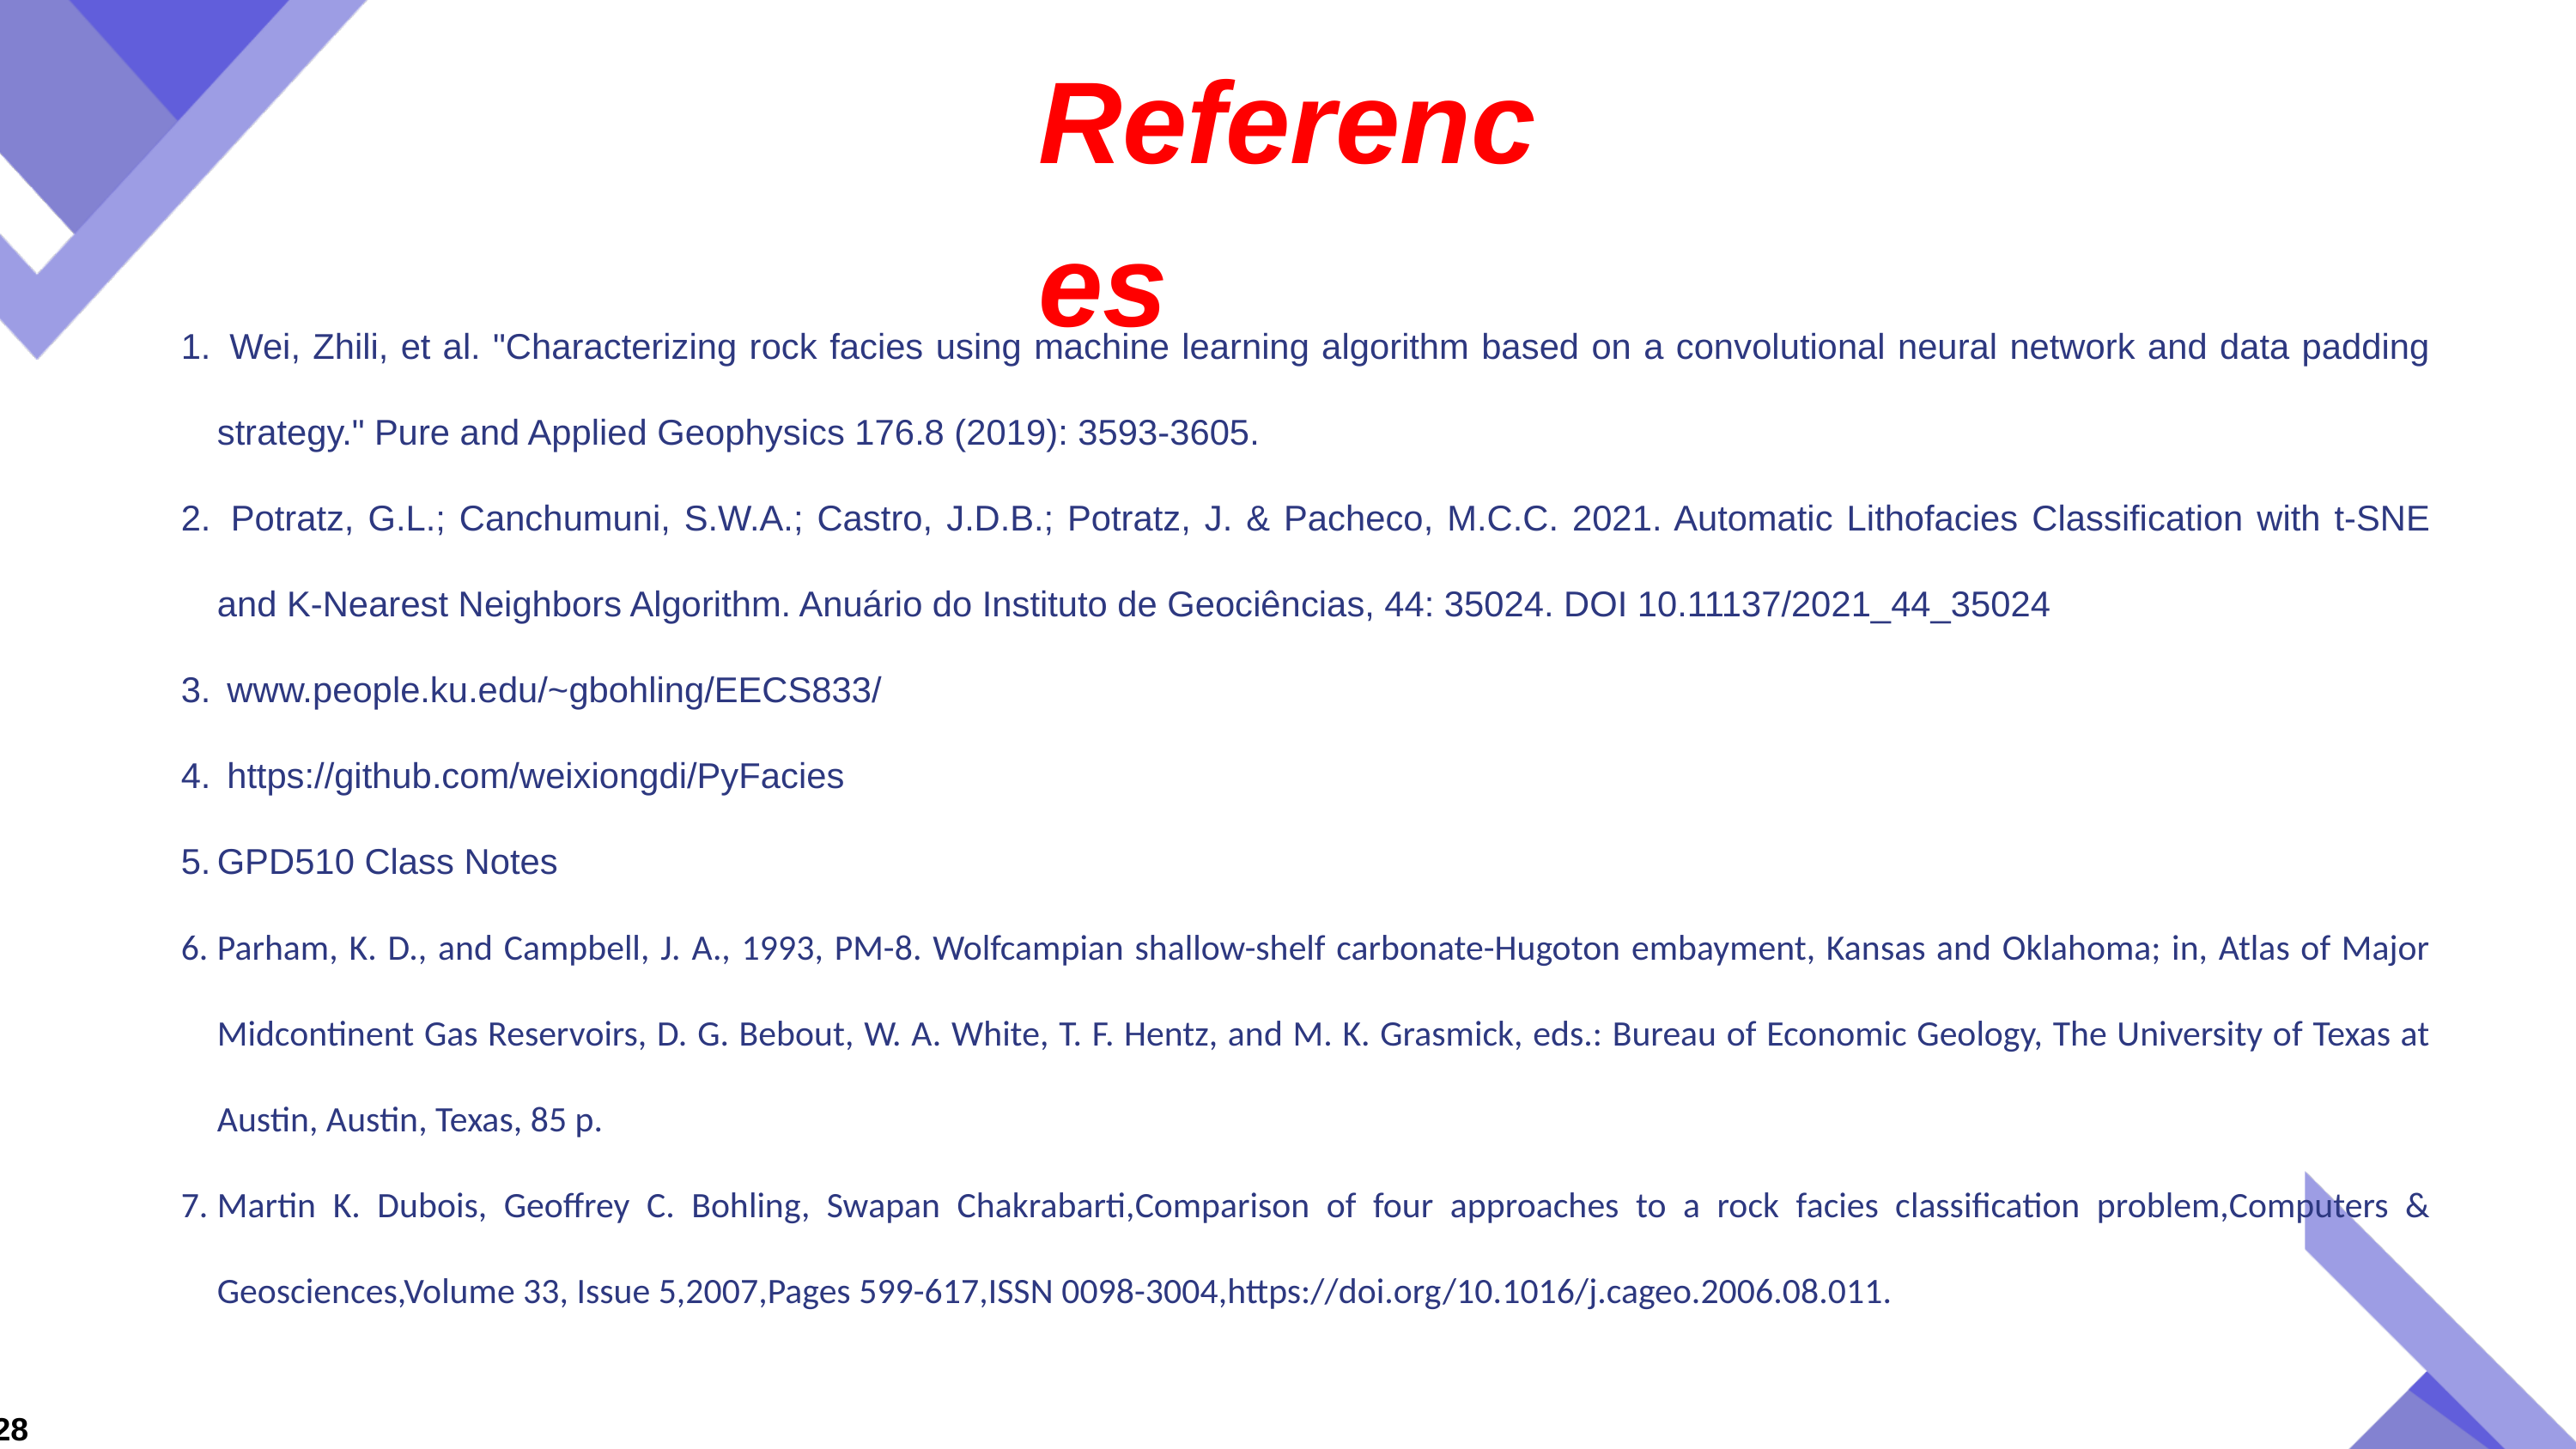

References
 Wei, Zhili, et al. "Characterizing rock facies using machine learning algorithm based on a convolutional neural network and data padding strategy." Pure and Applied Geophysics 176.8 (2019): 3593-3605.
 Potratz, G.L.; Canchumuni, S.W.A.; Castro, J.D.B.; Potratz, J. & Pacheco, M.C.C. 2021. Automatic Lithofacies Classification with t-SNE and K-Nearest Neighbors Algorithm. Anuário do Instituto de Geociências, 44: 35024. DOI 10.11137/2021_44_35024
 www.people.ku.edu/~gbohling/EECS833/
 https://github.com/weixiongdi/PyFacies
GPD510 Class Notes
Parham, K. D., and Campbell, J. A., 1993, PM-8. Wolfcampian shallow-shelf carbonate-Hugoton embayment, Kansas and Oklahoma; in, Atlas of Major Midcontinent Gas Reservoirs, D. G. Bebout, W. A. White, T. F. Hentz, and M. K. Grasmick, eds.: Bureau of Economic Geology, The University of Texas at Austin, Austin, Texas, 85 p.
Martin K. Dubois, Geoffrey C. Bohling, Swapan Chakrabarti,Comparison of four approaches to a rock facies classification problem,Computers & Geosciences,Volume 33, Issue 5,2007,Pages 599-617,ISSN 0098-3004,https://doi.org/10.1016/j.cageo.2006.08.011.

28